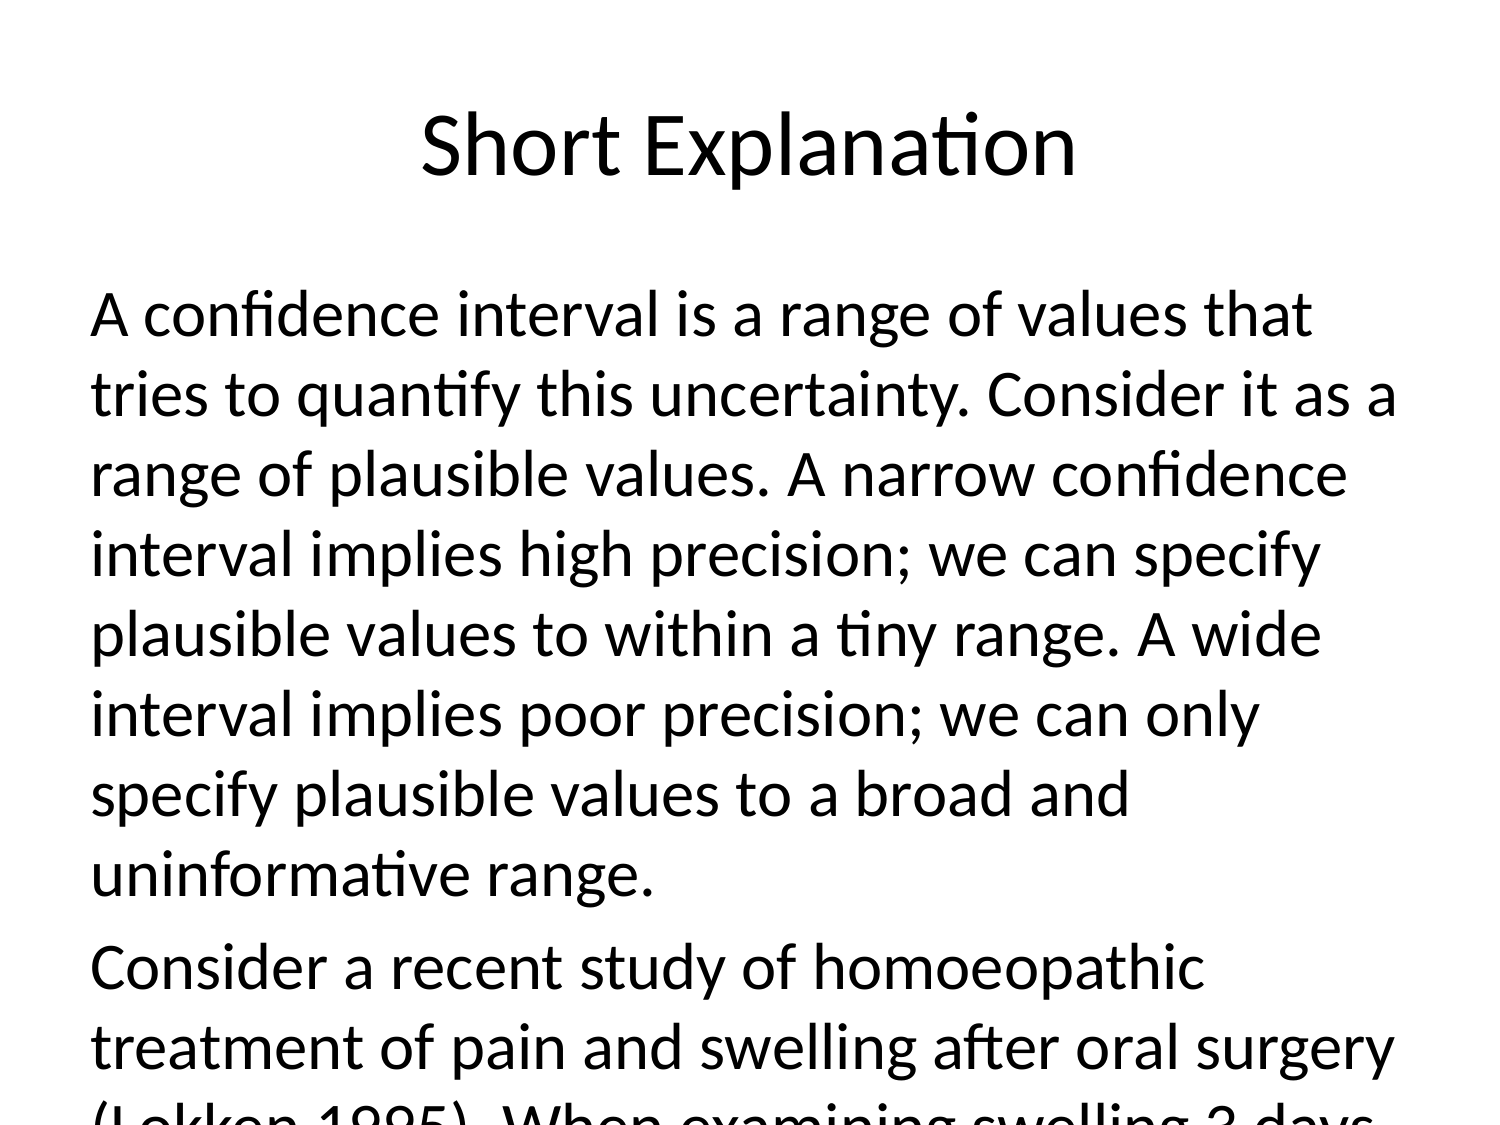

# Short Explanation
A confidence interval is a range of values that tries to quantify this uncertainty. Consider it as a range of plausible values. A narrow confidence interval implies high precision; we can specify plausible values to within a tiny range. A wide interval implies poor precision; we can only specify plausible values to a broad and uninformative range.
Consider a recent study of homoeopathic treatment of pain and swelling after oral surgery (Lokken 1995). When examining swelling 3 days after the operation, they showed that homoeopathy led to 1 mm less swelling on average. The 95% confidence interval, however, ranged from -5.5 to 7.5 mm. From what little I know about oral surgery, this appears to be a very wide interval. This interval implies that neither a large improvement due to homoeopathy nor a large decrement could be ruled out.
Generally when a confidence interval is very wide like this one, it is an indication of an inadequate sample size, an issue that the authors mention in the discussion section of this paper.